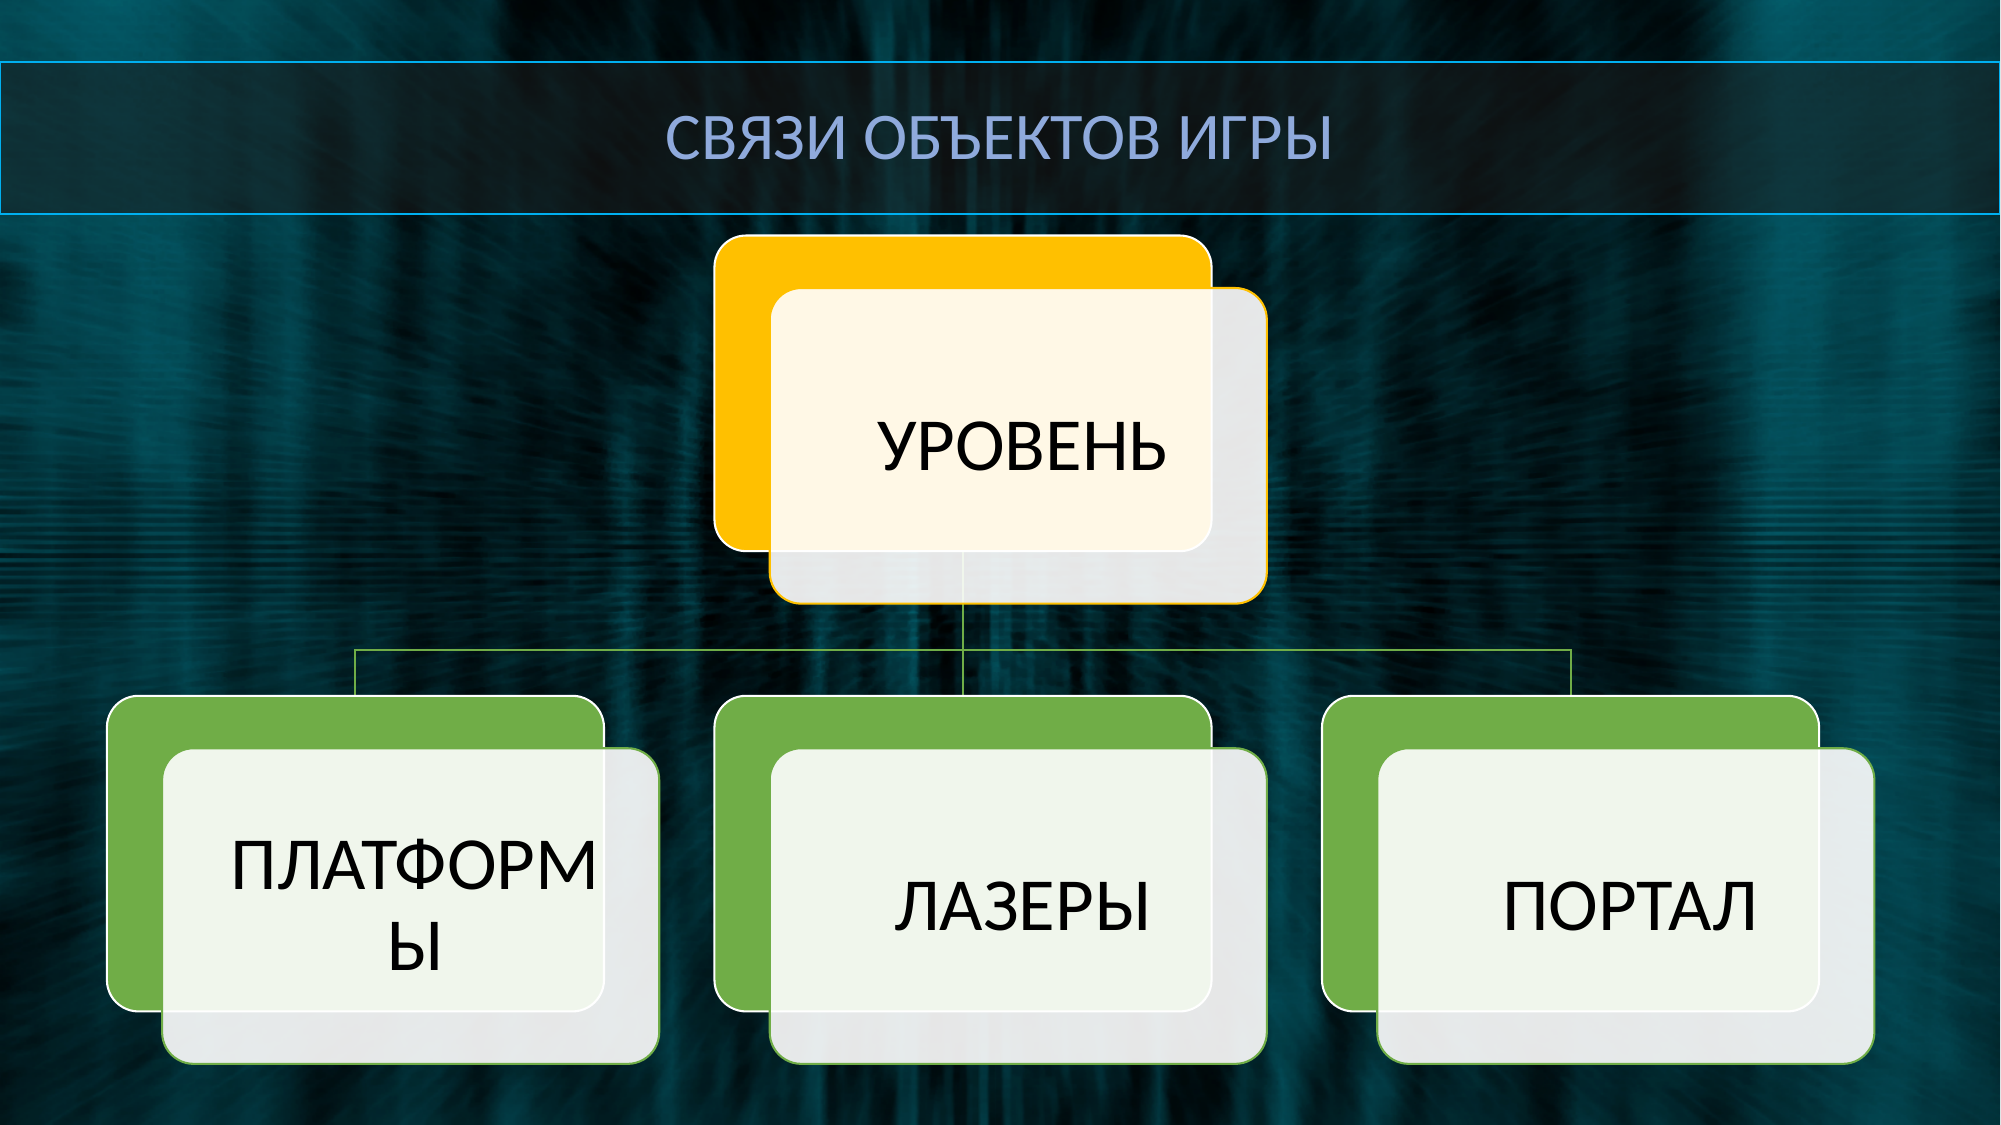

# СВЯЗИ ОБЪЕКТОВ ИГРЫ
УРОВЕНЬ
ПЛАТФОРМЫ
ЛАЗЕРЫ
ПОРТАЛ